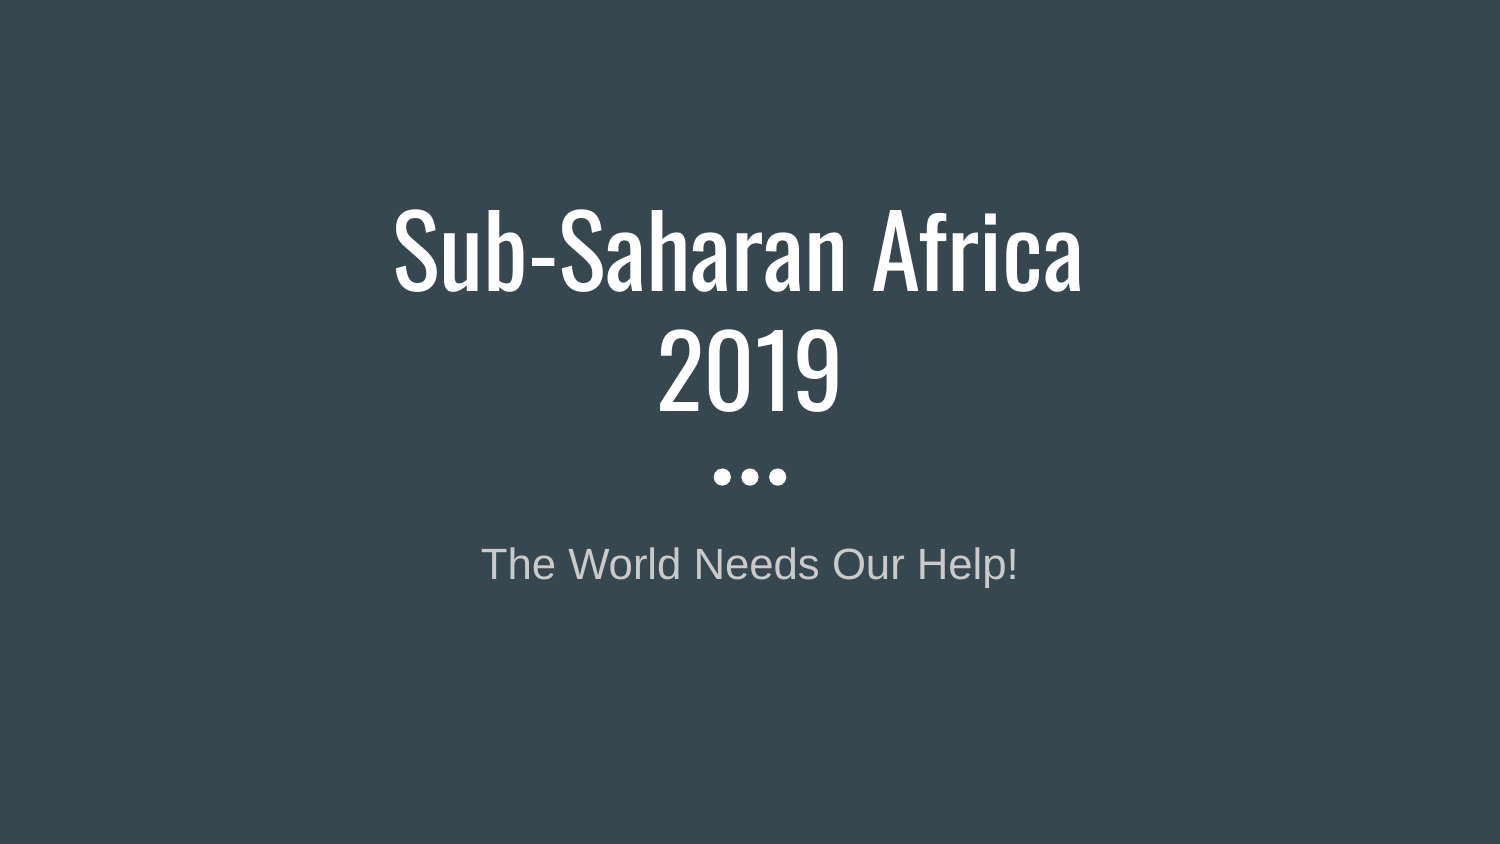

# Sub-Saharan Africa
2019
The World Needs Our Help!